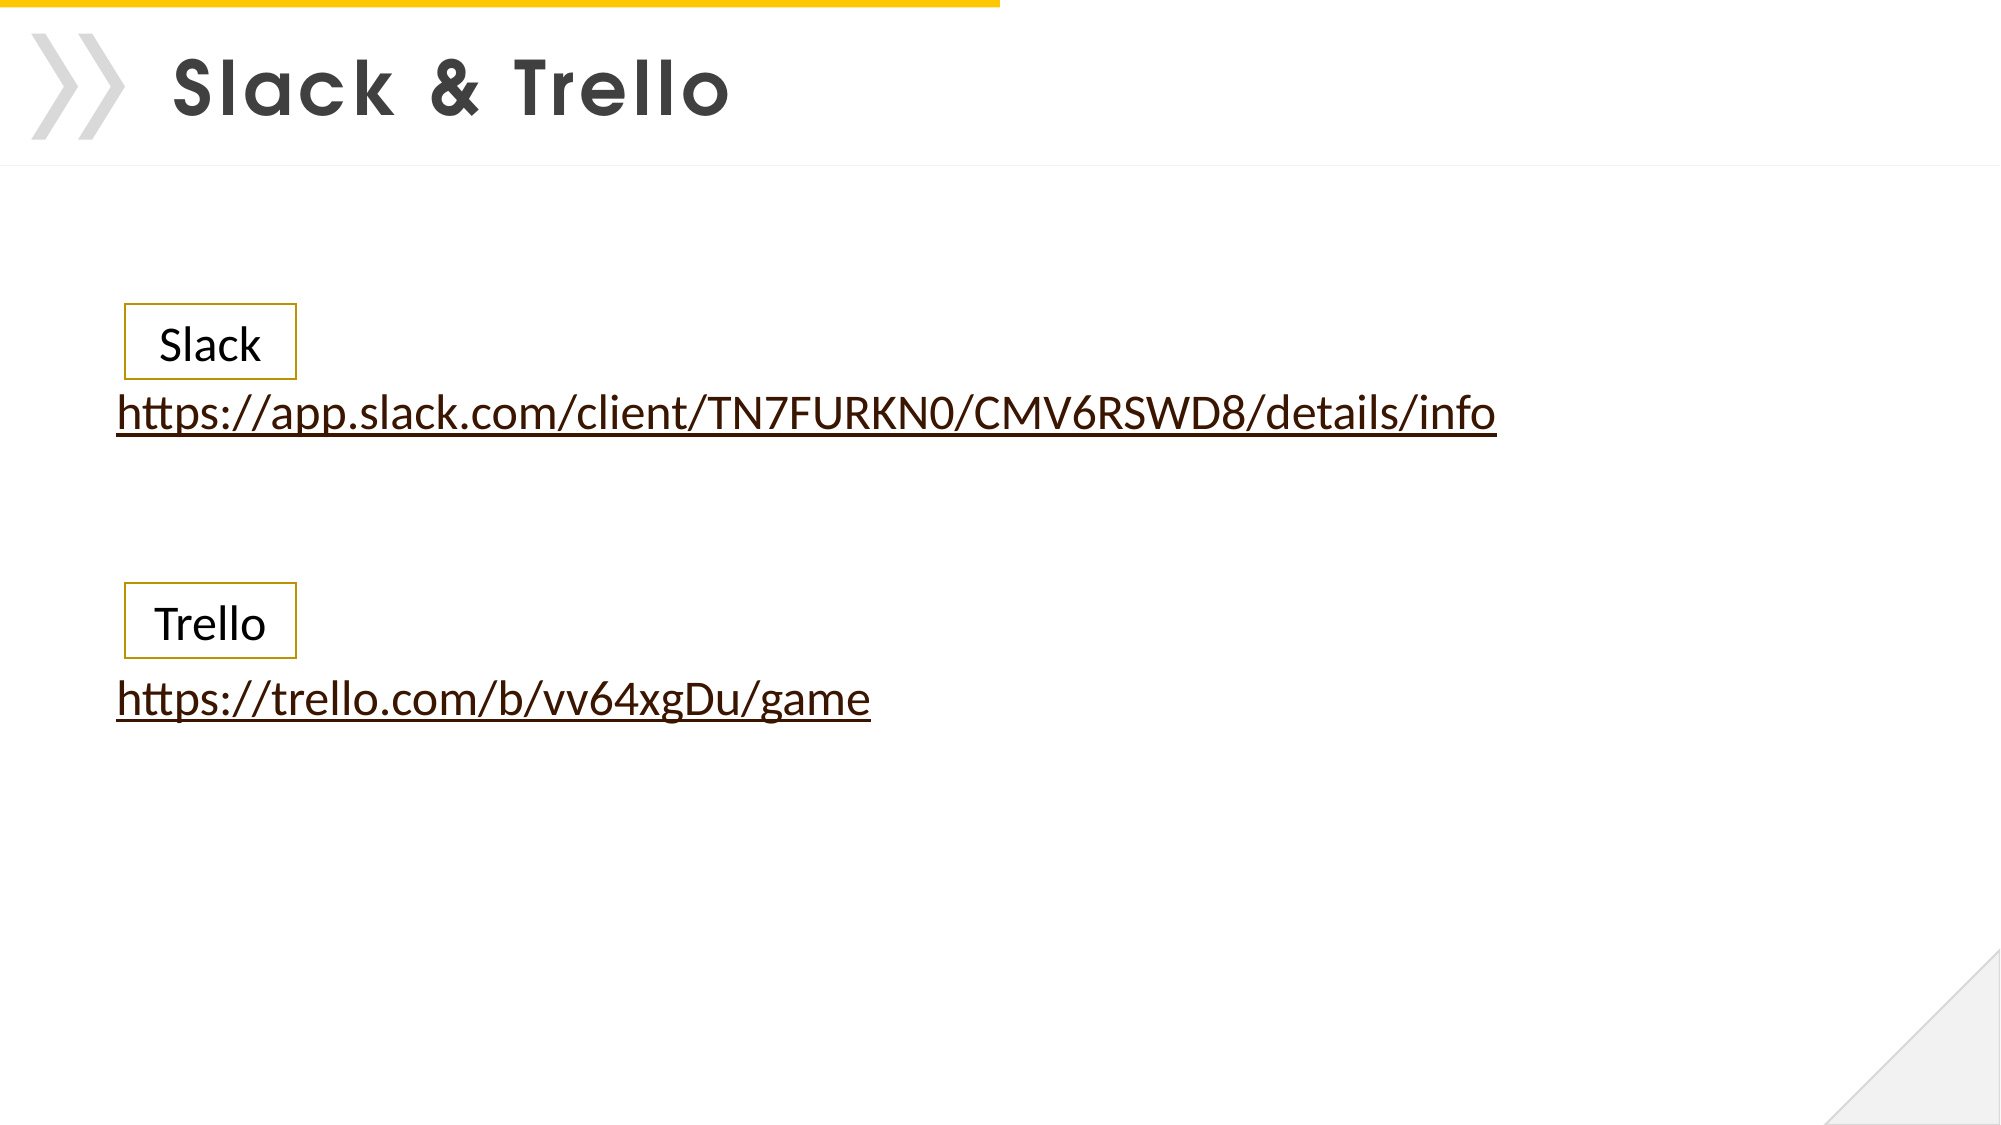

Slack & Trello

Slack
https://app.slack.com/client/TN7FURKN0/CMV6RSWD8/details/info
Trello
https://trello.com/b/vv64xgDu/game